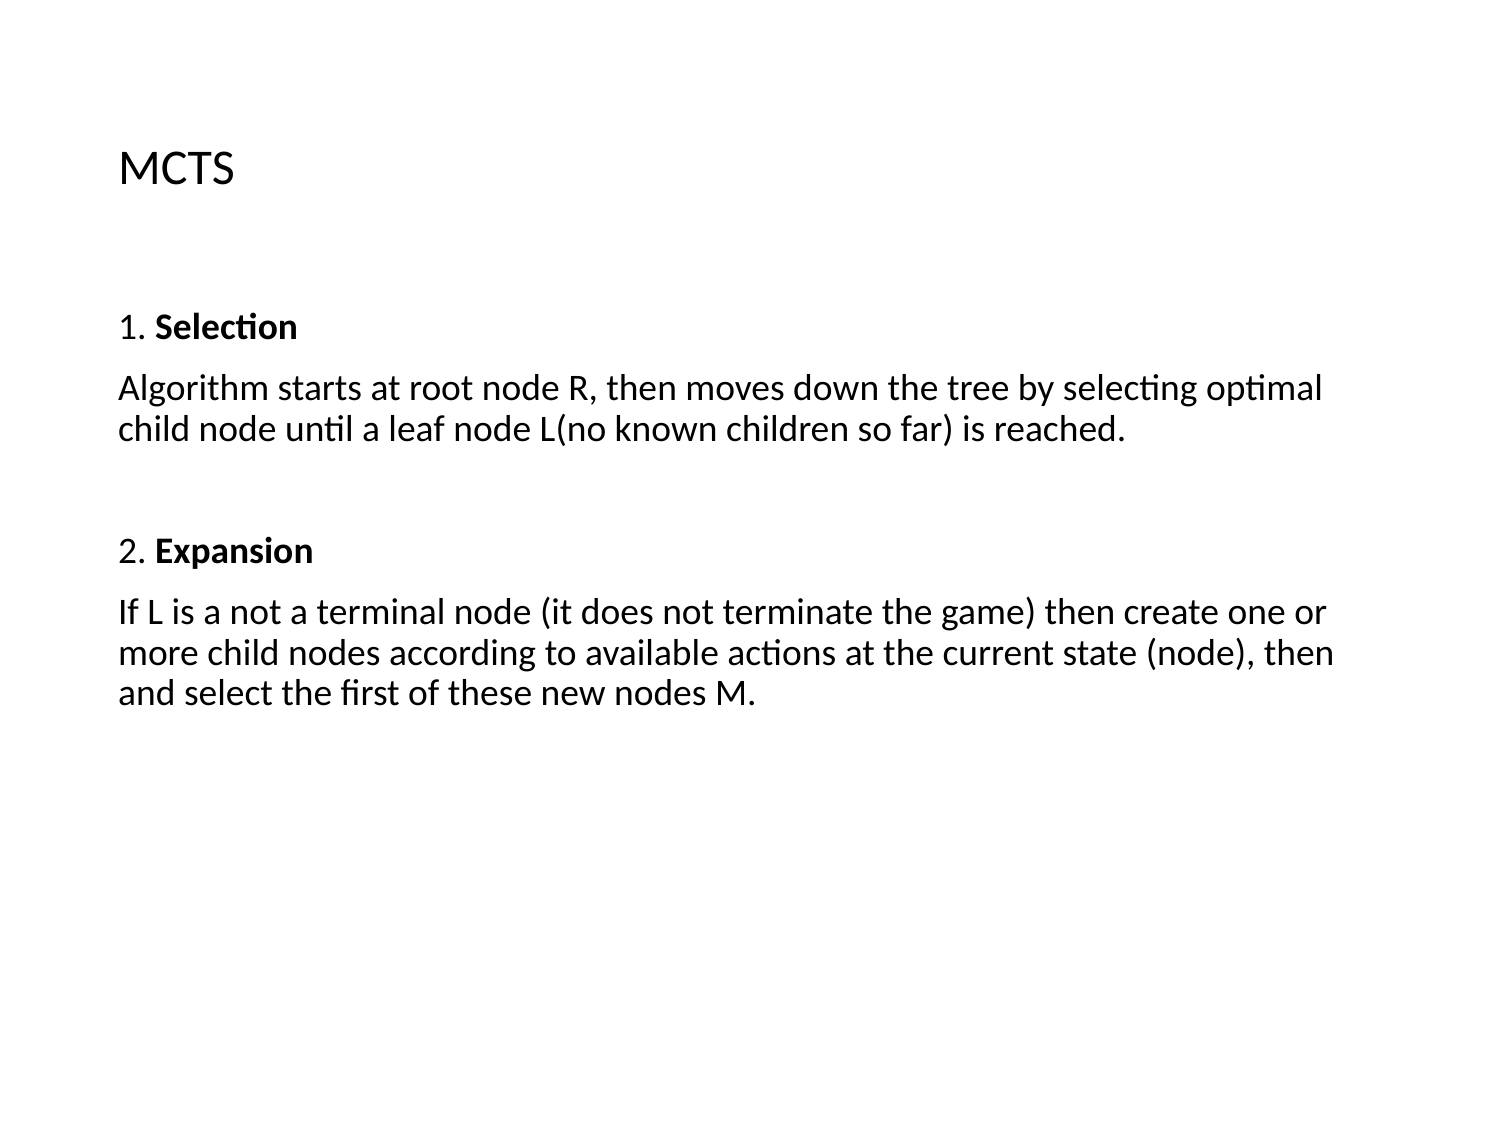

# MCTS
1. Selection
Algorithm starts at root node R, then moves down the tree by selecting optimal child node until a leaf node L(no known children so far) is reached.

2. Expansion
If L is a not a terminal node (it does not terminate the game) then create one or more child nodes according to available actions at the current state (node), then and select the first of these new nodes M.